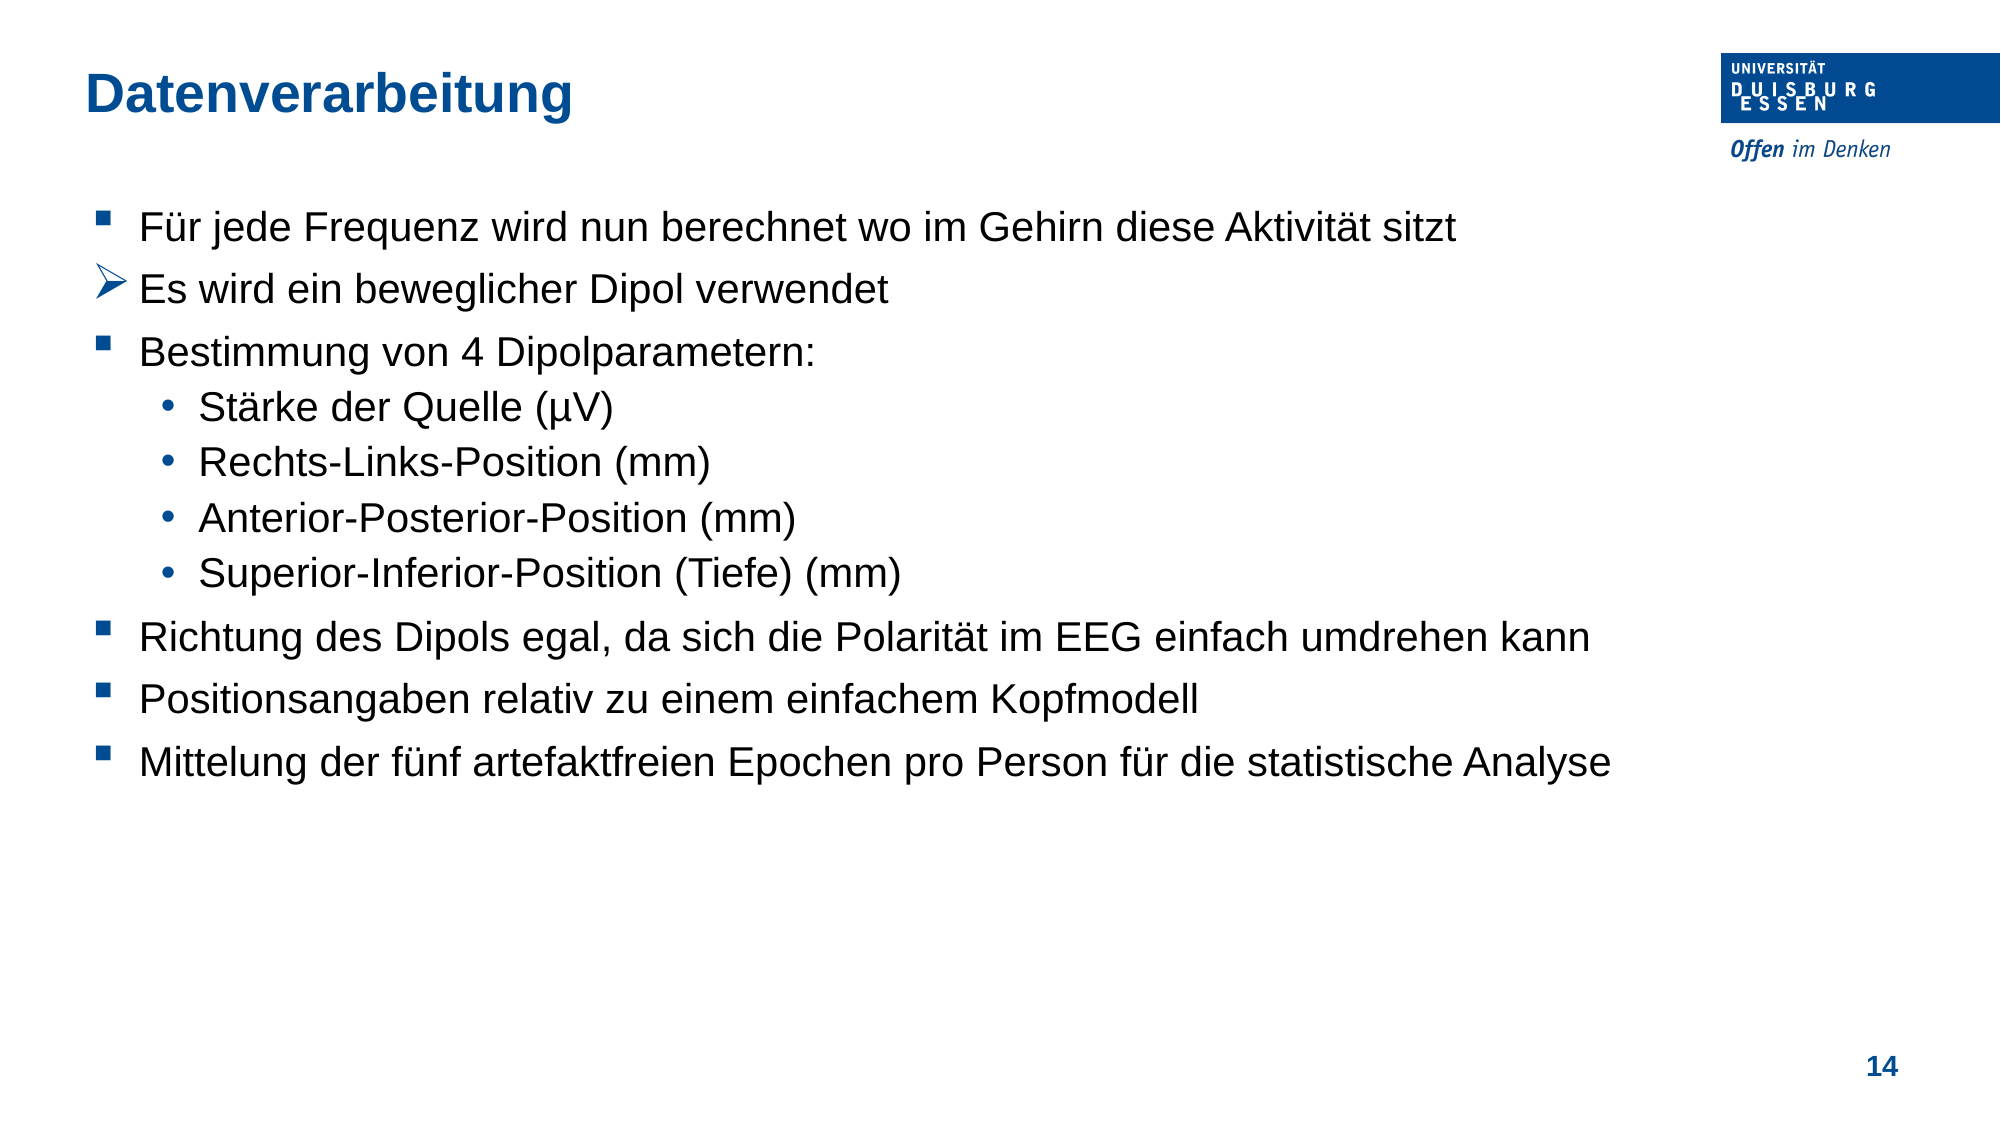

Datenverarbeitung
Für jede Frequenz wird nun berechnet wo im Gehirn diese Aktivität sitzt
Es wird ein beweglicher Dipol verwendet
Bestimmung von 4 Dipolparametern:
Stärke der Quelle (µV)
Rechts-Links-Position (mm)
Anterior-Posterior-Position (mm)
Superior-Inferior-Position (Tiefe) (mm)
Richtung des Dipols egal, da sich die Polarität im EEG einfach umdrehen kann
Positionsangaben relativ zu einem einfachem Kopfmodell
Mittelung der fünf artefaktfreien Epochen pro Person für die statistische Analyse

14